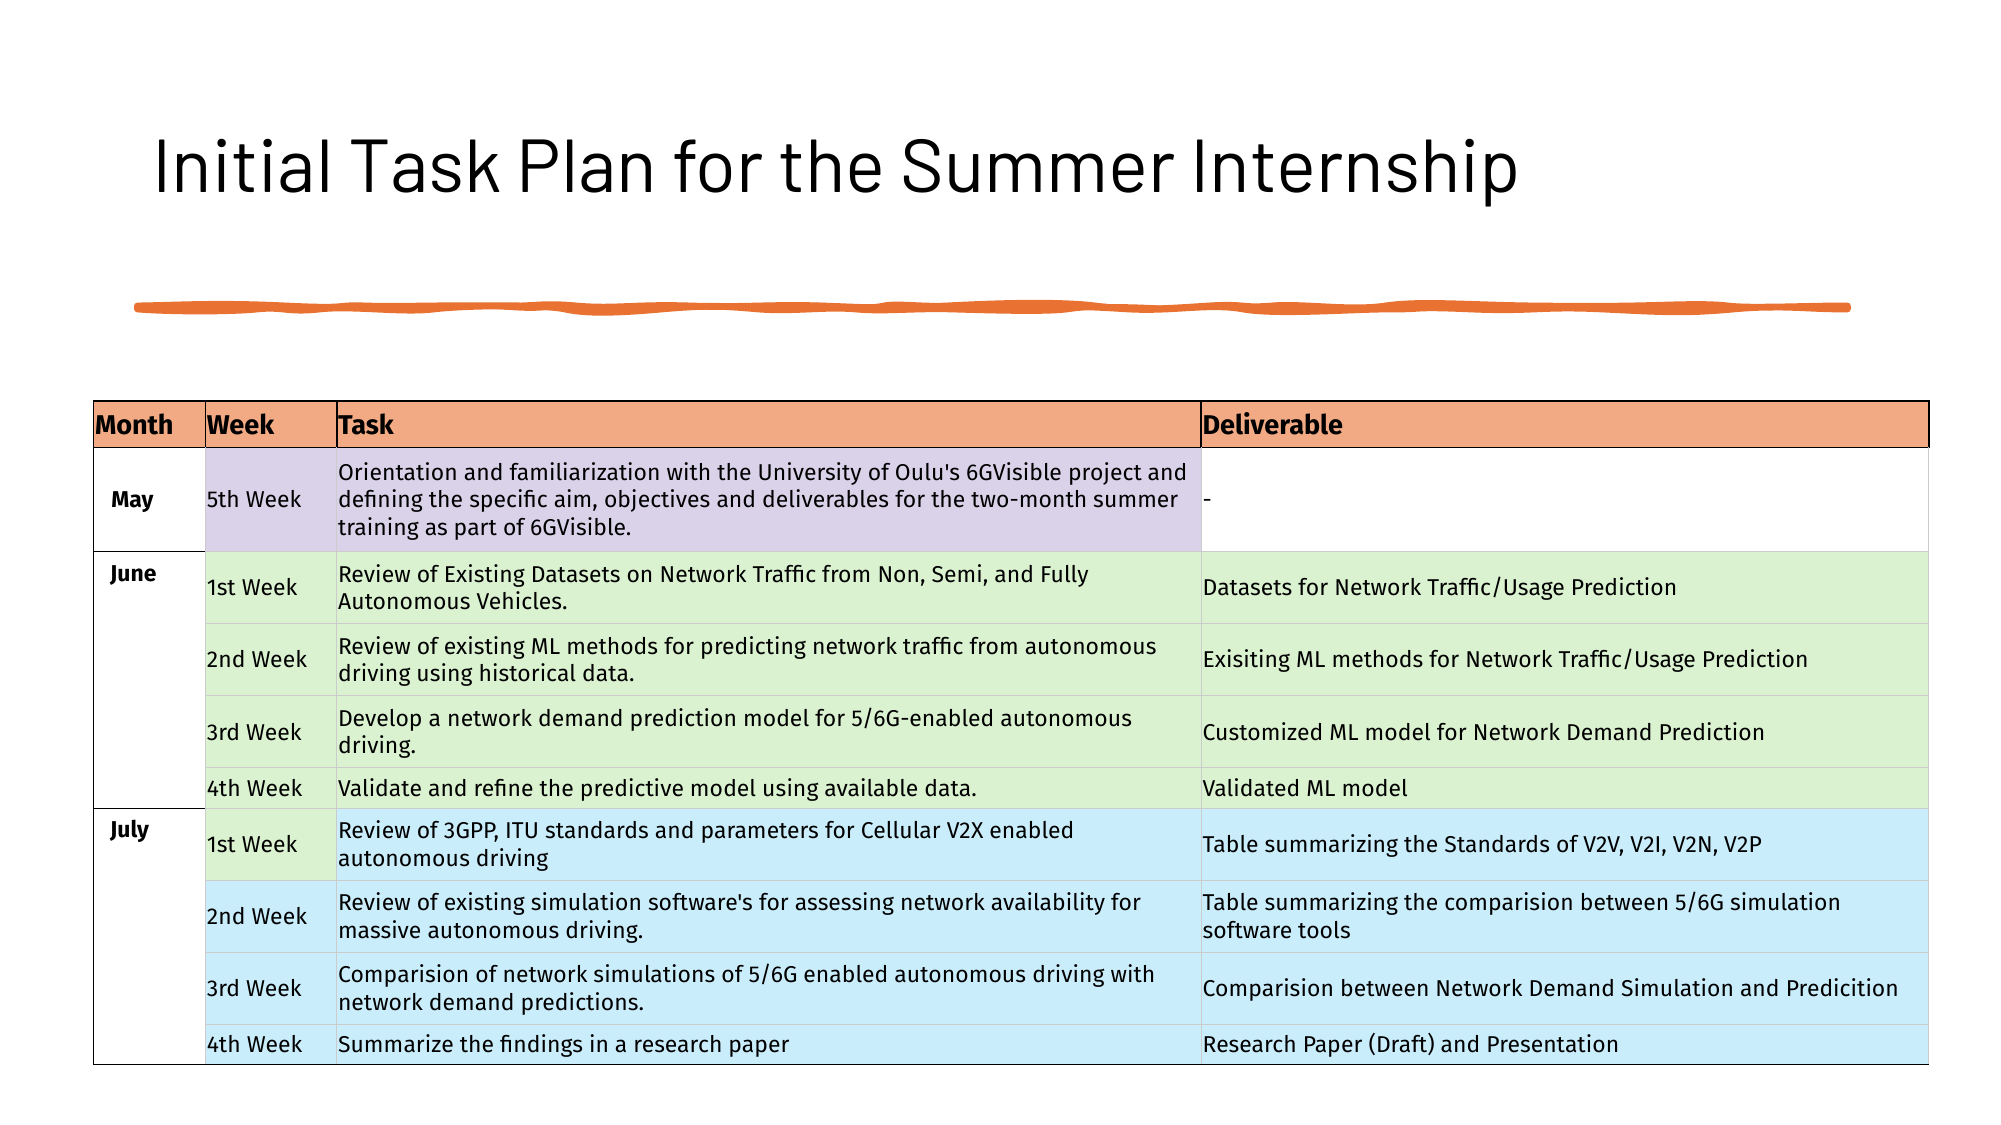

# Initial Task Plan for the Summer Internship

| Month | Week | Task | Deliverable |
| --- | --- | --- | --- |
| May | 5th Week | Orientation and familiarization with the University of Oulu's 6GVisible project and defining the specific aim, objectives and deliverables for the two-month summer training as part of 6GVisible. | - |
| June | 1st Week | Review of Existing Datasets on Network Traffic from Non, Semi, and Fully Autonomous Vehicles. | Datasets for Network Traffic/Usage Prediction |
|  | 2nd Week | Review of existing ML methods for predicting network traffic from autonomous driving using historical data. | Exisiting ML methods for Network Traffic/Usage Prediction |
|  | 3rd Week | Develop a network demand prediction model for 5/6G-enabled autonomous driving. | Customized ML model for Network Demand Prediction |
|  | 4th Week | Validate and refine the predictive model using available data. | Validated ML model |
| July | 1st Week | Review of 3GPP, ITU standards and parameters for Cellular V2X enabled autonomous driving | Table summarizing the Standards of V2V, V2I, V2N, V2P |
|  | 2nd Week | Review of existing simulation software's for assessing network availability for massive autonomous driving. | Table summarizing the comparision between 5/6G simulation software tools |
|  | 3rd Week | Comparision of network simulations of 5/6G enabled autonomous driving with network demand predictions. | Comparision between Network Demand Simulation and Predicition |
|  | 4th Week | Summarize the findings in a research paper | Research Paper (Draft) and Presentation |